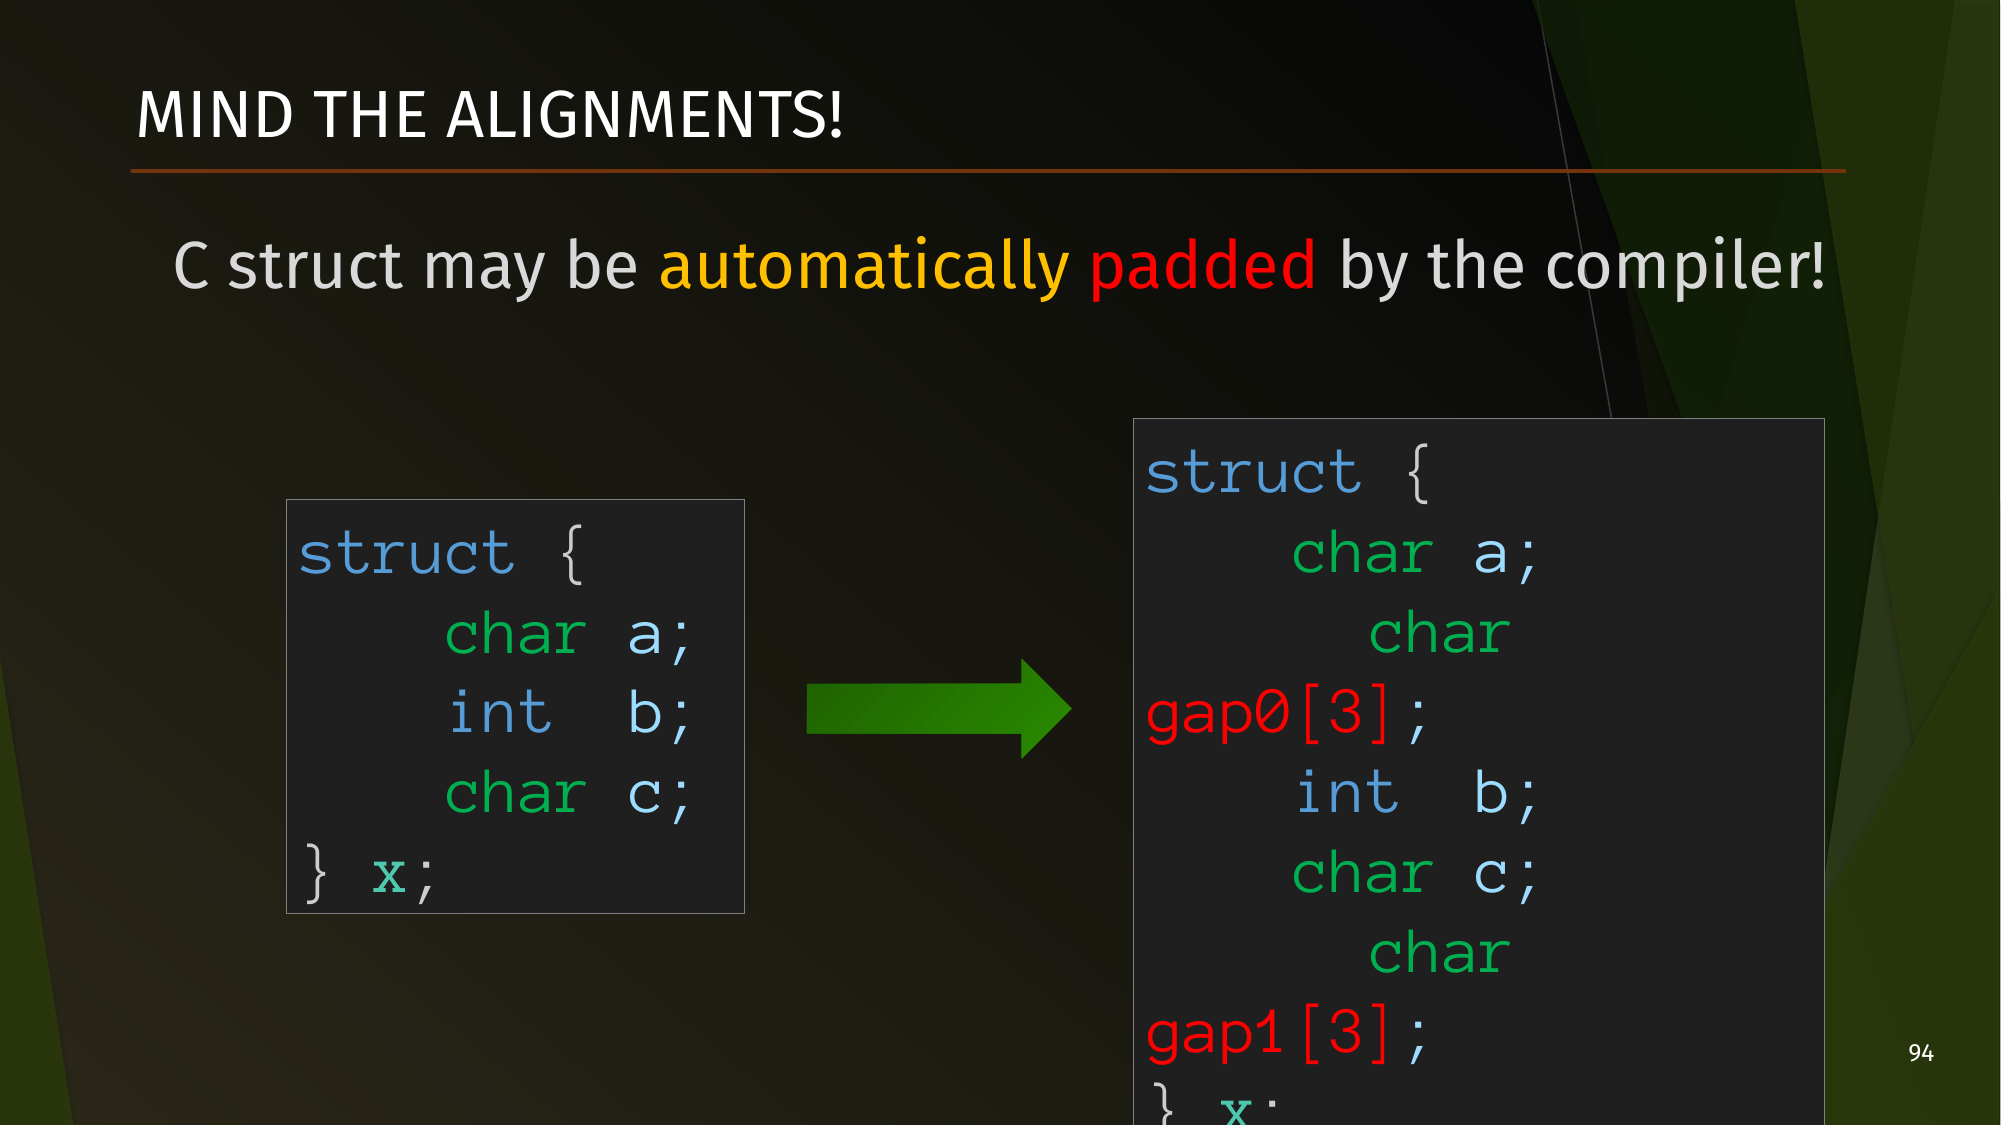

# Mind the alignments!
C struct may be automatically padded by the compiler!
struct {
    char a;
	  char gap0[3];
    int  b;
    char c;
	  char gap1[3];
} x;
struct {
    char a;
    int  b;
    char c;
} x;

94